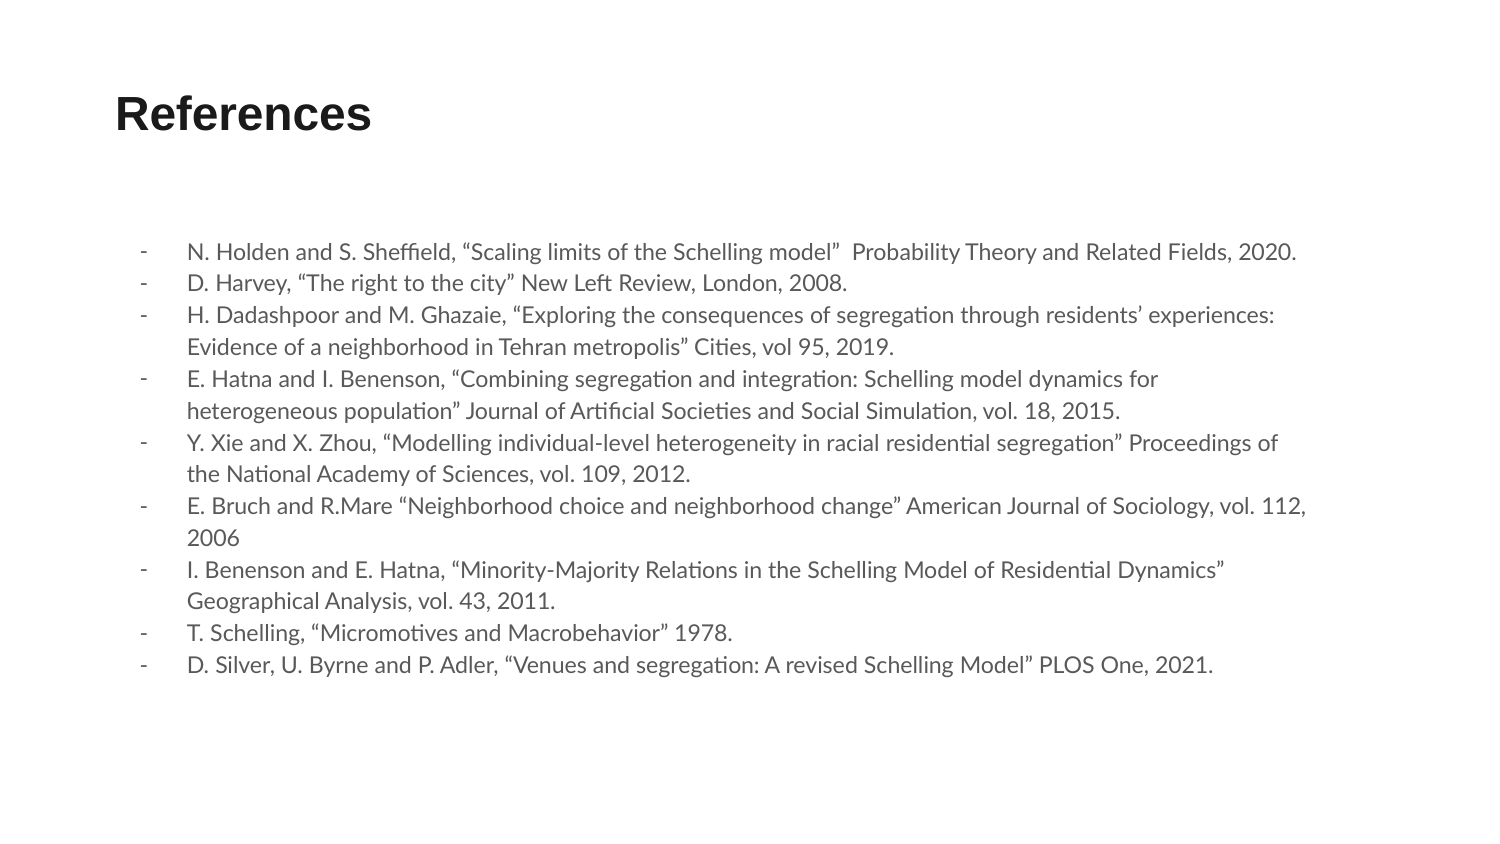

References
N. Holden and S. Sheffield, “Scaling limits of the Schelling model”  Probability Theory and Related Fields, 2020.
D. Harvey, “The right to the city” New Left Review, London, 2008.
H. Dadashpoor and M. Ghazaie, “Exploring the consequences of segregation through residents’ experiences: Evidence of a neighborhood in Tehran metropolis” Cities, vol 95, 2019.
E. Hatna and I. Benenson, “Combining segregation and integration: Schelling model dynamics for heterogeneous population” Journal of Artificial Societies and Social Simulation, vol. 18, 2015.
Y. Xie and X. Zhou, “Modelling individual-level heterogeneity in racial residential segregation” Proceedings of the National Academy of Sciences, vol. 109, 2012.
E. Bruch and R.Mare “Neighborhood choice and neighborhood change” American Journal of Sociology, vol. 112, 2006
I. Benenson and E. Hatna, “Minority-Majority Relations in the Schelling Model of Residential Dynamics” Geographical Analysis, vol. 43, 2011.
T. Schelling, “Micromotives and Macrobehavior” 1978.
D. Silver, U. Byrne and P. Adler, “Venues and segregation: A revised Schelling Model” PLOS One, 2021.